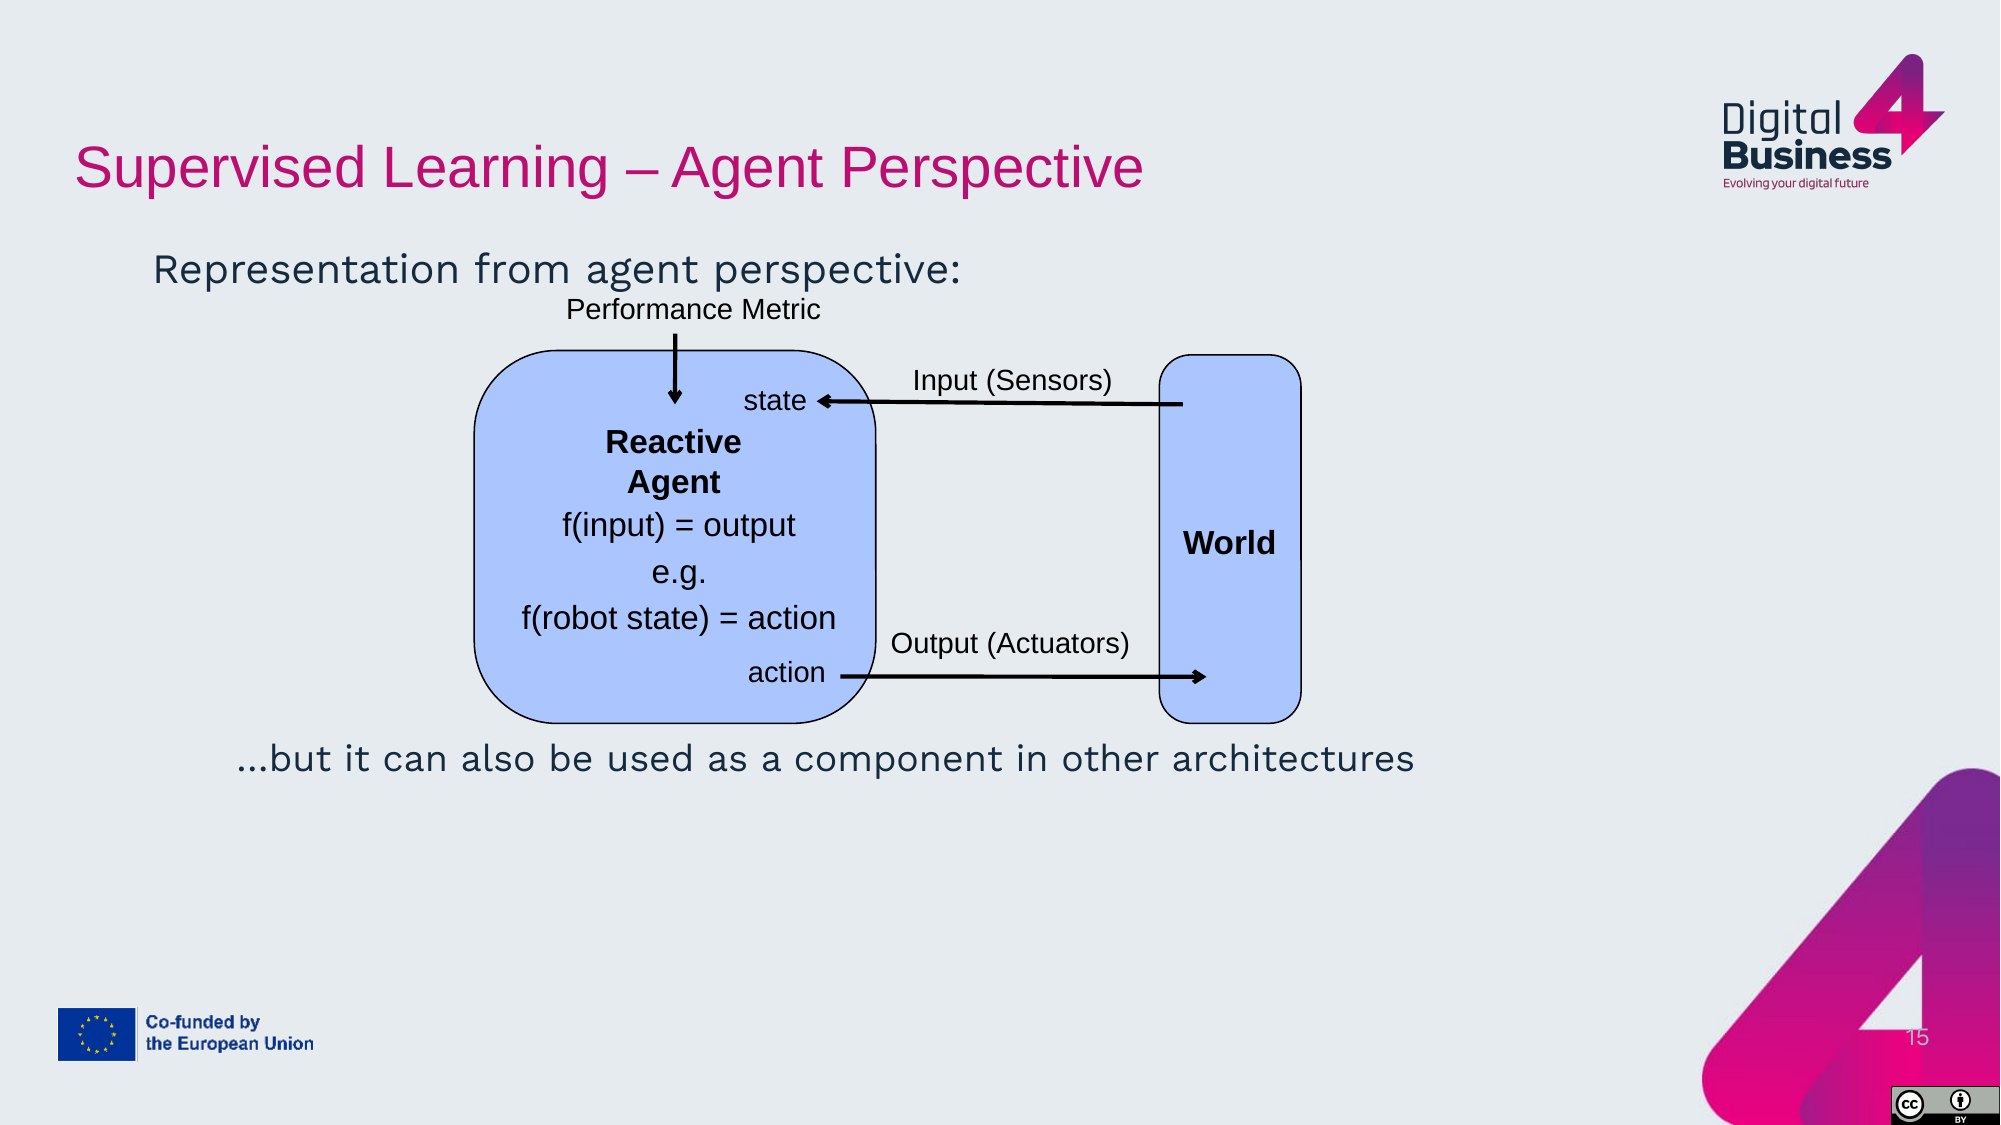

# Supervised Learning – Agent Perspective
Representation from agent perspective:
Performance Metric

Input (Sensors)

state
Reactive Agent
f(input) = output
e.g.
f(robot state) = action
World
Output (Actuators)
action
…but it can also be used as a component in other architectures